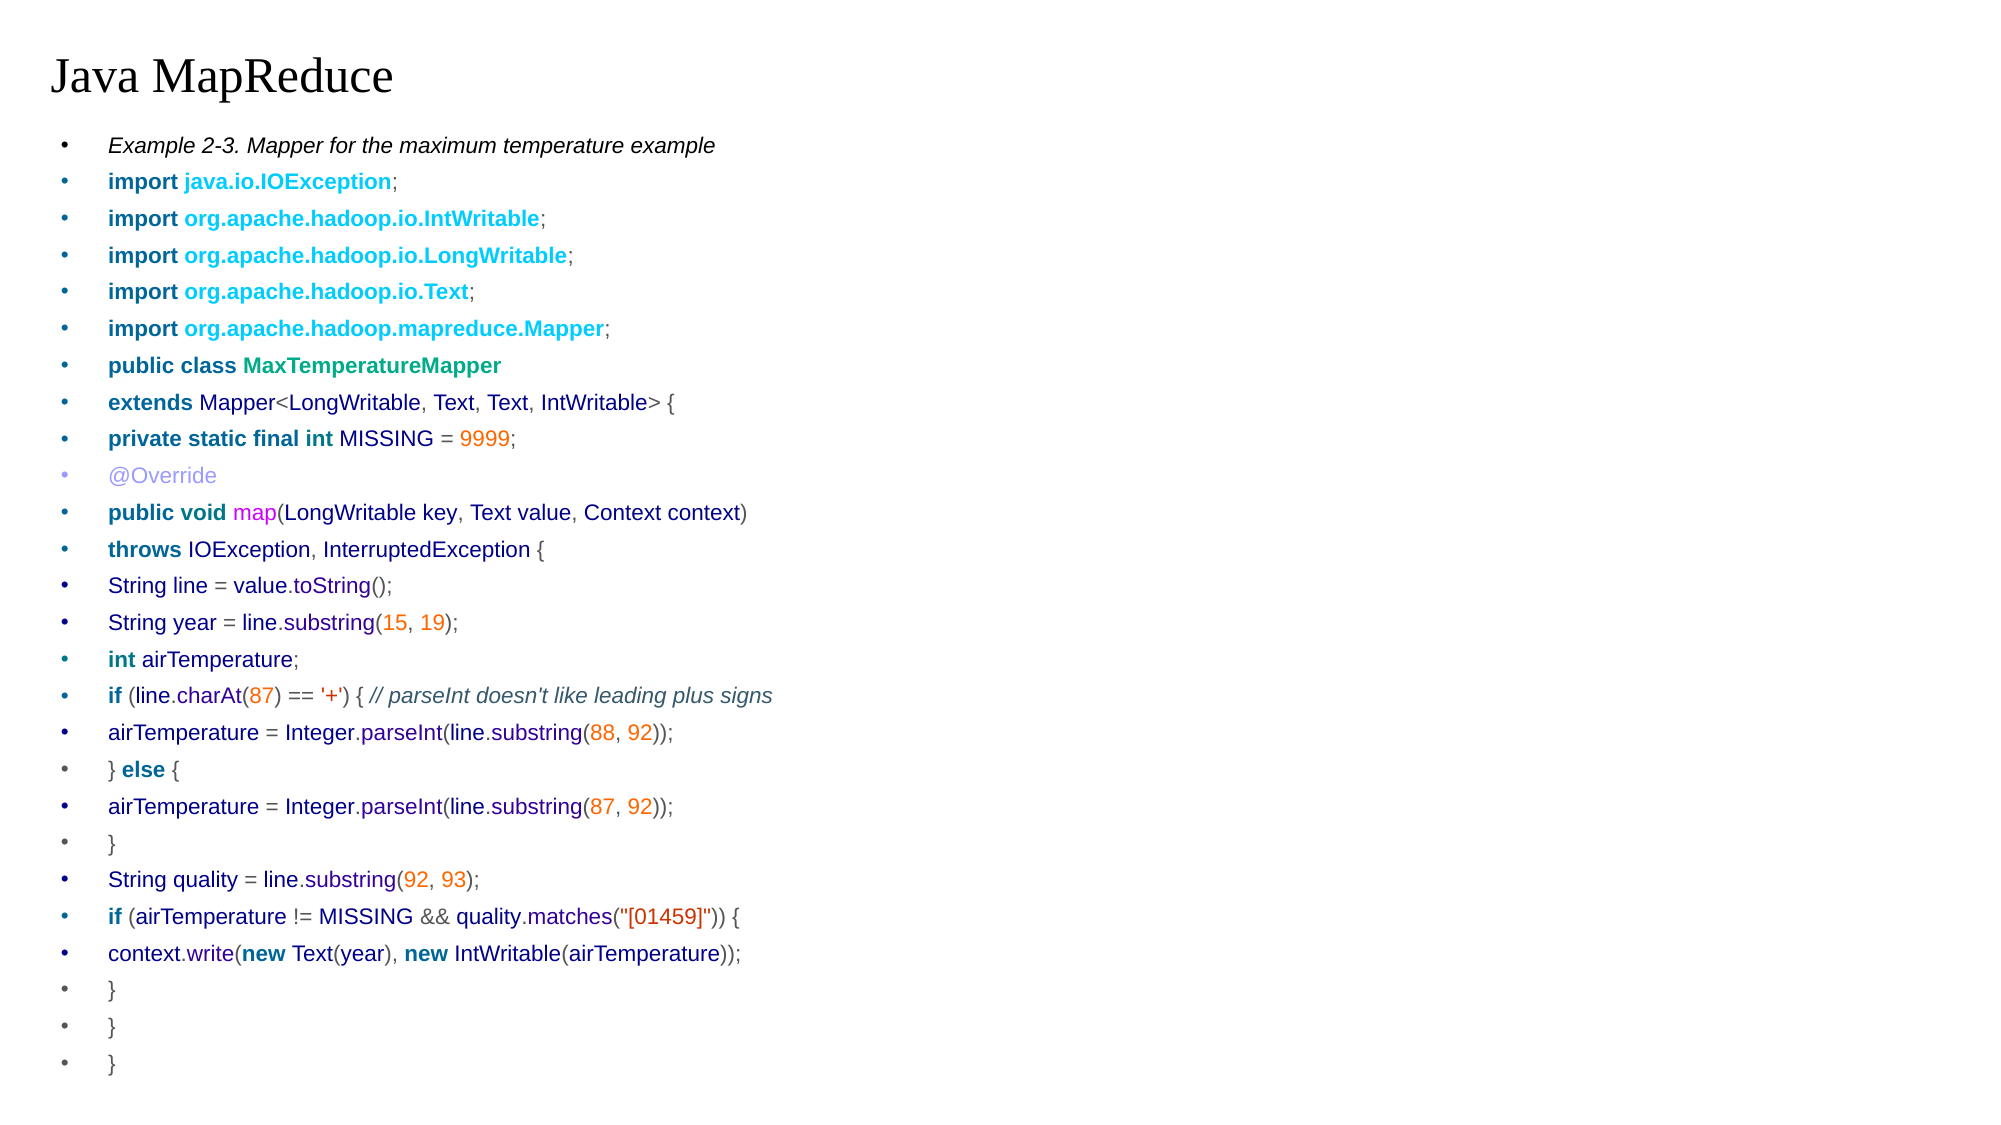

# Java MapReduce
Example 2-3. Mapper for the maximum temperature example
import java.io.IOException;
import org.apache.hadoop.io.IntWritable;
import org.apache.hadoop.io.LongWritable;
import org.apache.hadoop.io.Text;
import org.apache.hadoop.mapreduce.Mapper;
public class MaxTemperatureMapper
extends Mapper<LongWritable, Text, Text, IntWritable> {
private static final int MISSING = 9999;
@Override
public void map(LongWritable key, Text value, Context context)
throws IOException, InterruptedException {
String line = value.toString();
String year = line.substring(15, 19);
int airTemperature;
if (line.charAt(87) == '+') { // parseInt doesn't like leading plus signs
airTemperature = Integer.parseInt(line.substring(88, 92));
} else {
airTemperature = Integer.parseInt(line.substring(87, 92));
}
String quality = line.substring(92, 93);
if (airTemperature != MISSING && quality.matches("[01459]")) {
context.write(new Text(year), new IntWritable(airTemperature));
}
}
}